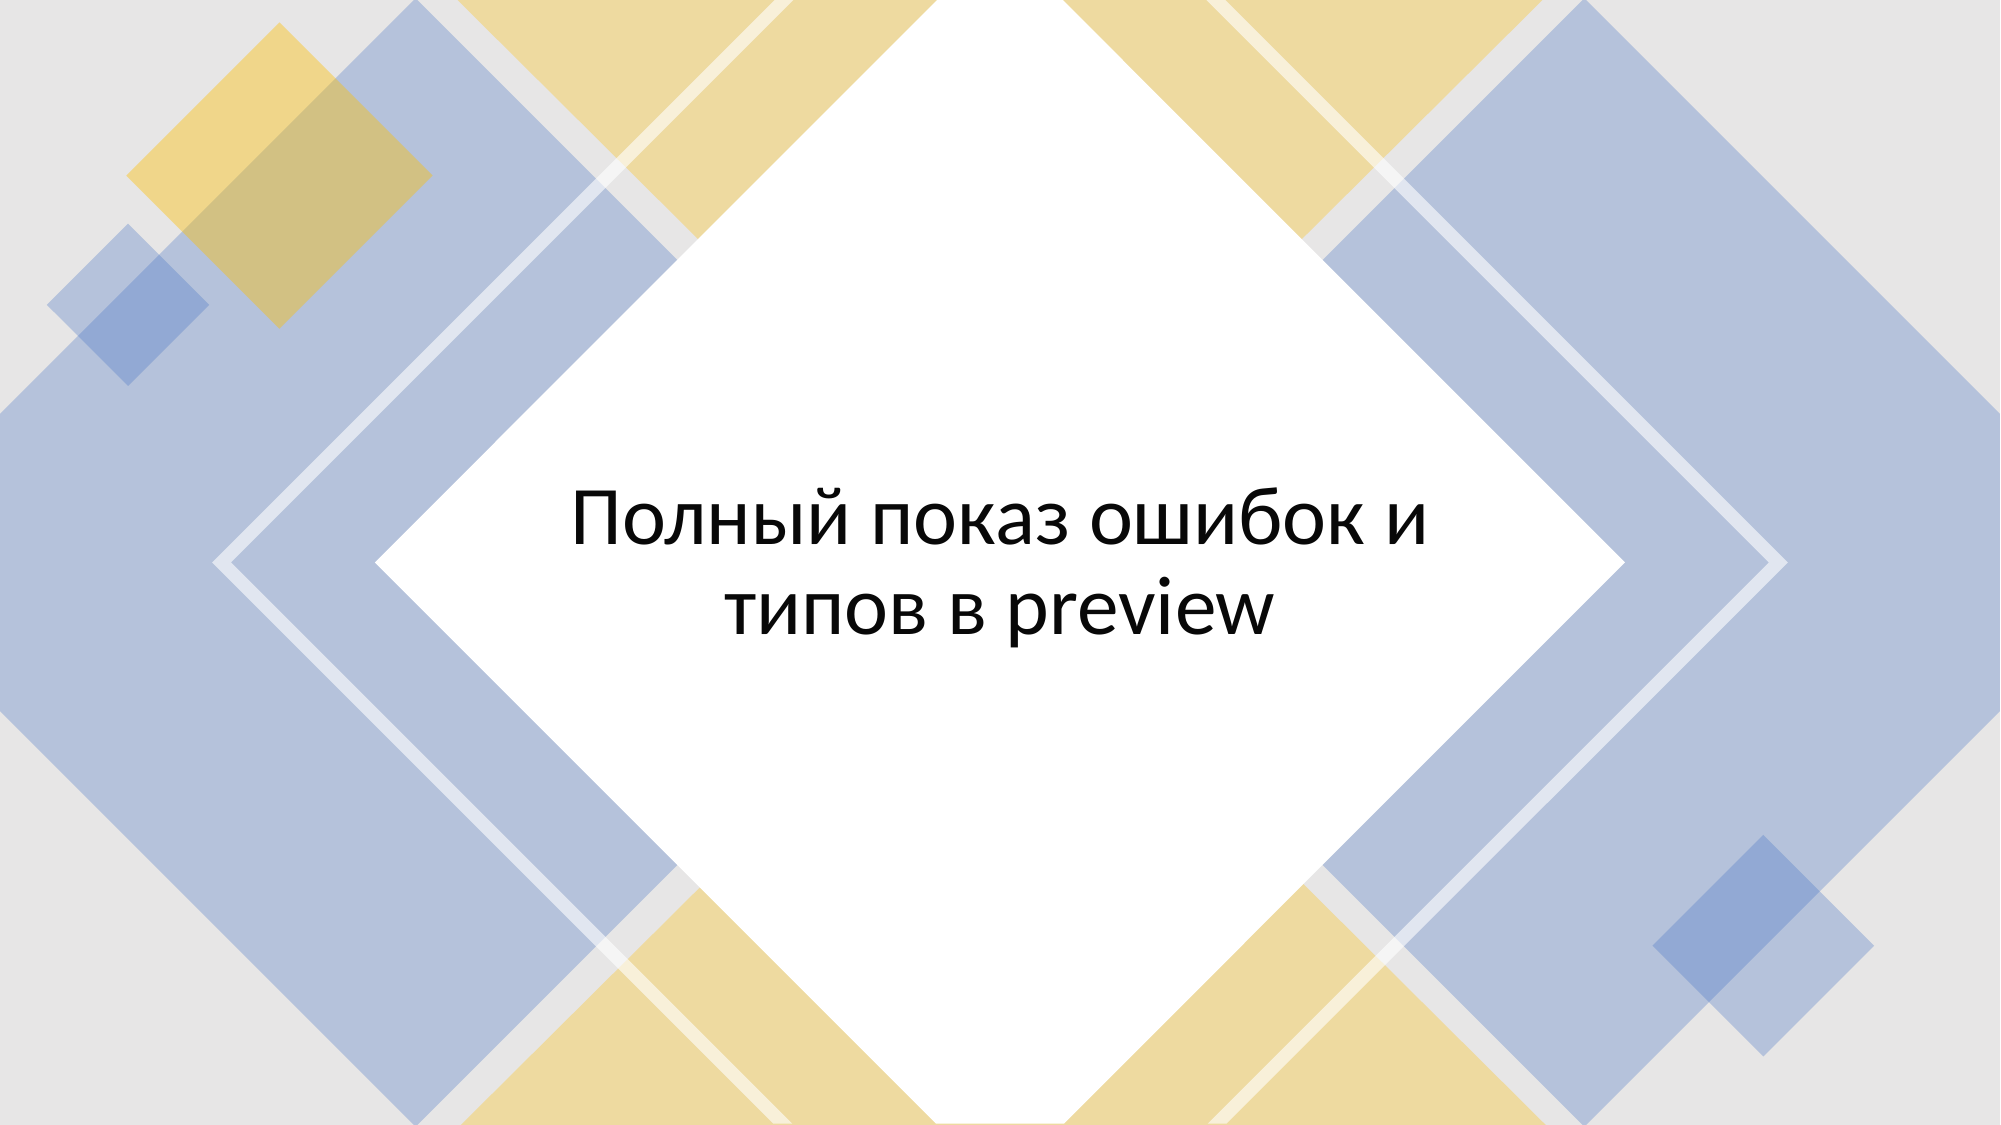

# Полный показ ошибок и типов в preview